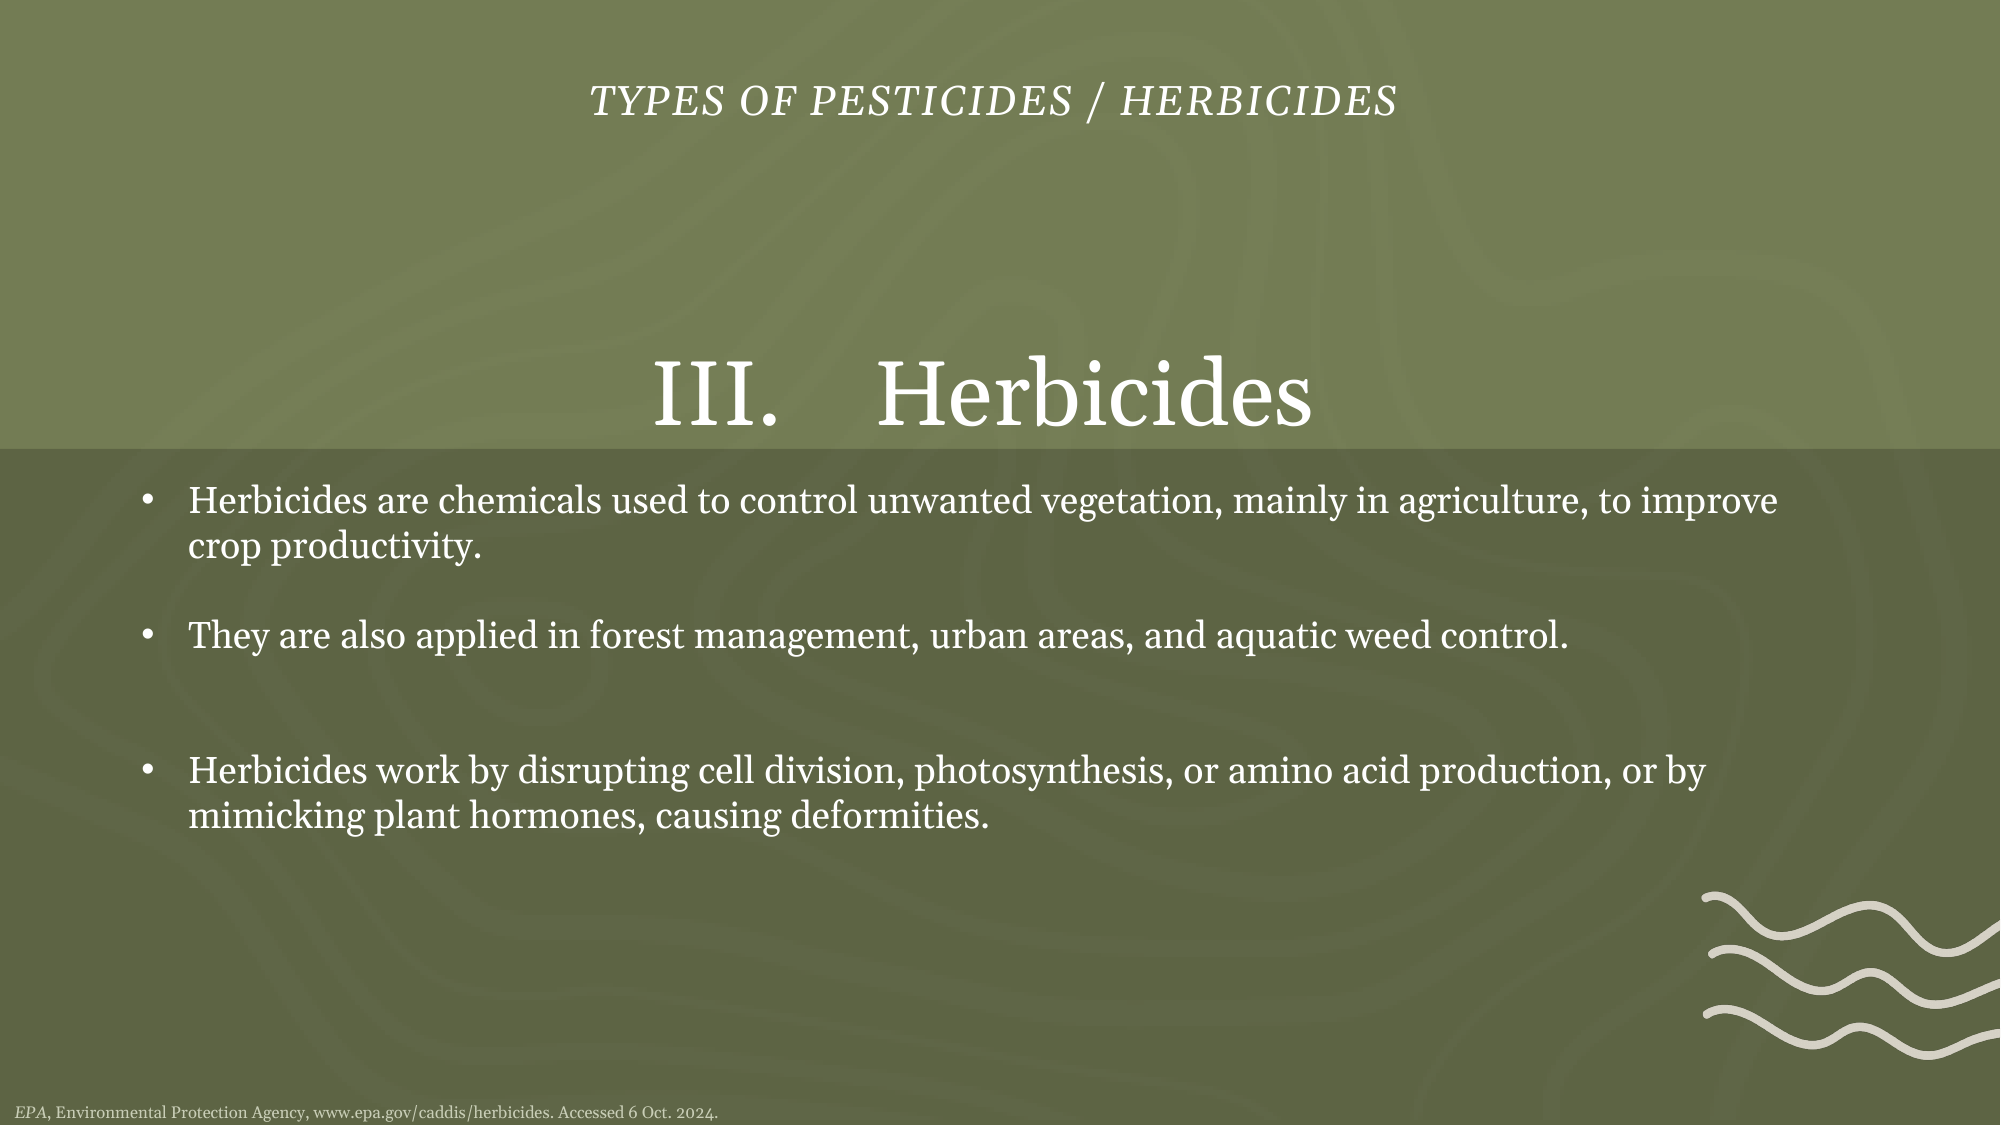

# TYPES OF PESTICIDES / HERBICIDES

III. Herbicides
Herbicides are chemicals used to control unwanted vegetation, mainly in agriculture, to improve crop productivity.

They are also applied in forest management, urban areas, and aquatic weed control.

Herbicides work by disrupting cell division, photosynthesis, or amino acid production, or by mimicking plant hormones, causing deformities.

EPA, Environmental Protection Agency, www.epa.gov/caddis/herbicides. Accessed 6 Oct. 2024.